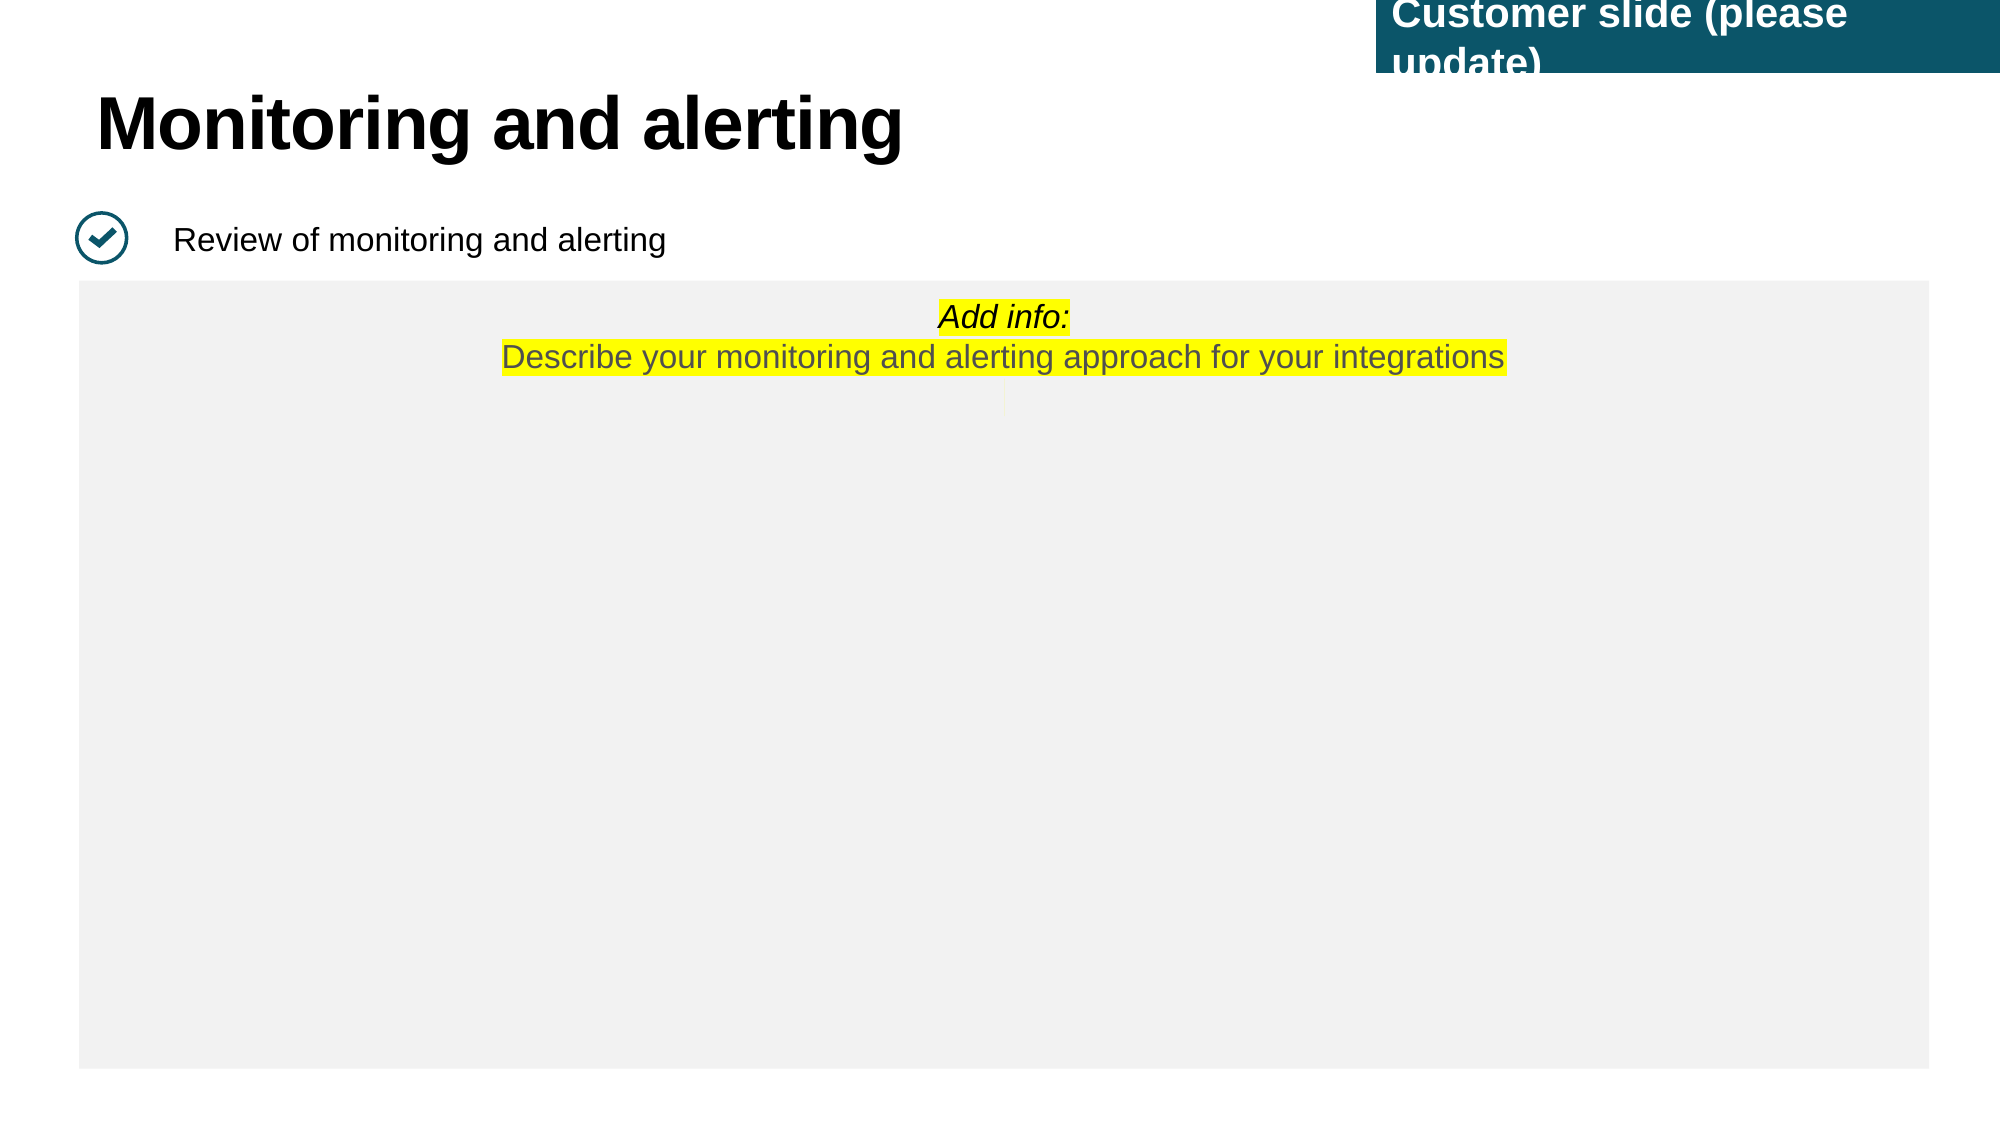

Customer slide (please update)
# Monitoring and alerting
Review of monitoring and alerting

Add info:
Describe your monitoring and alerting approach for your integrations
​